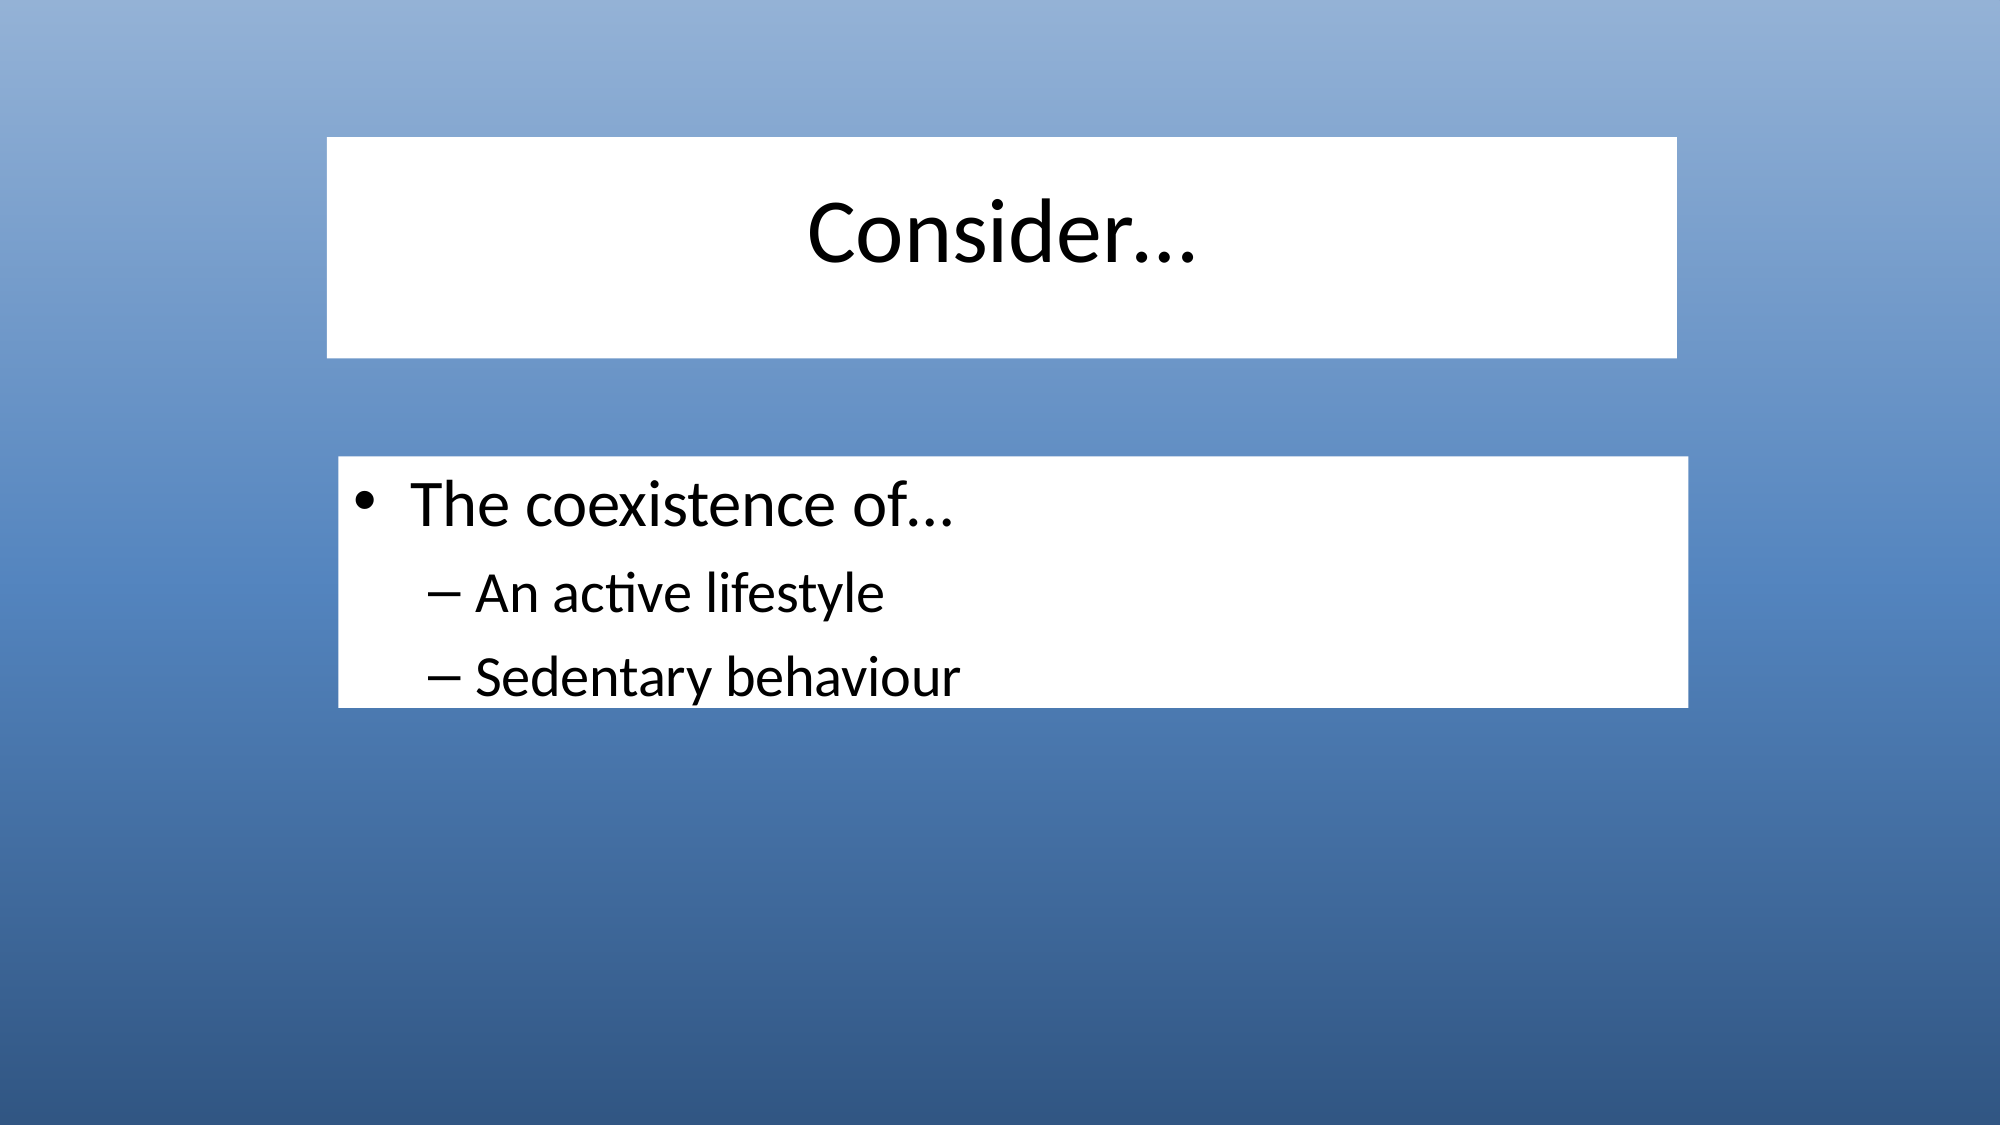

# Consider…
The coexistence of…
An active lifestyle
Sedentary behaviour